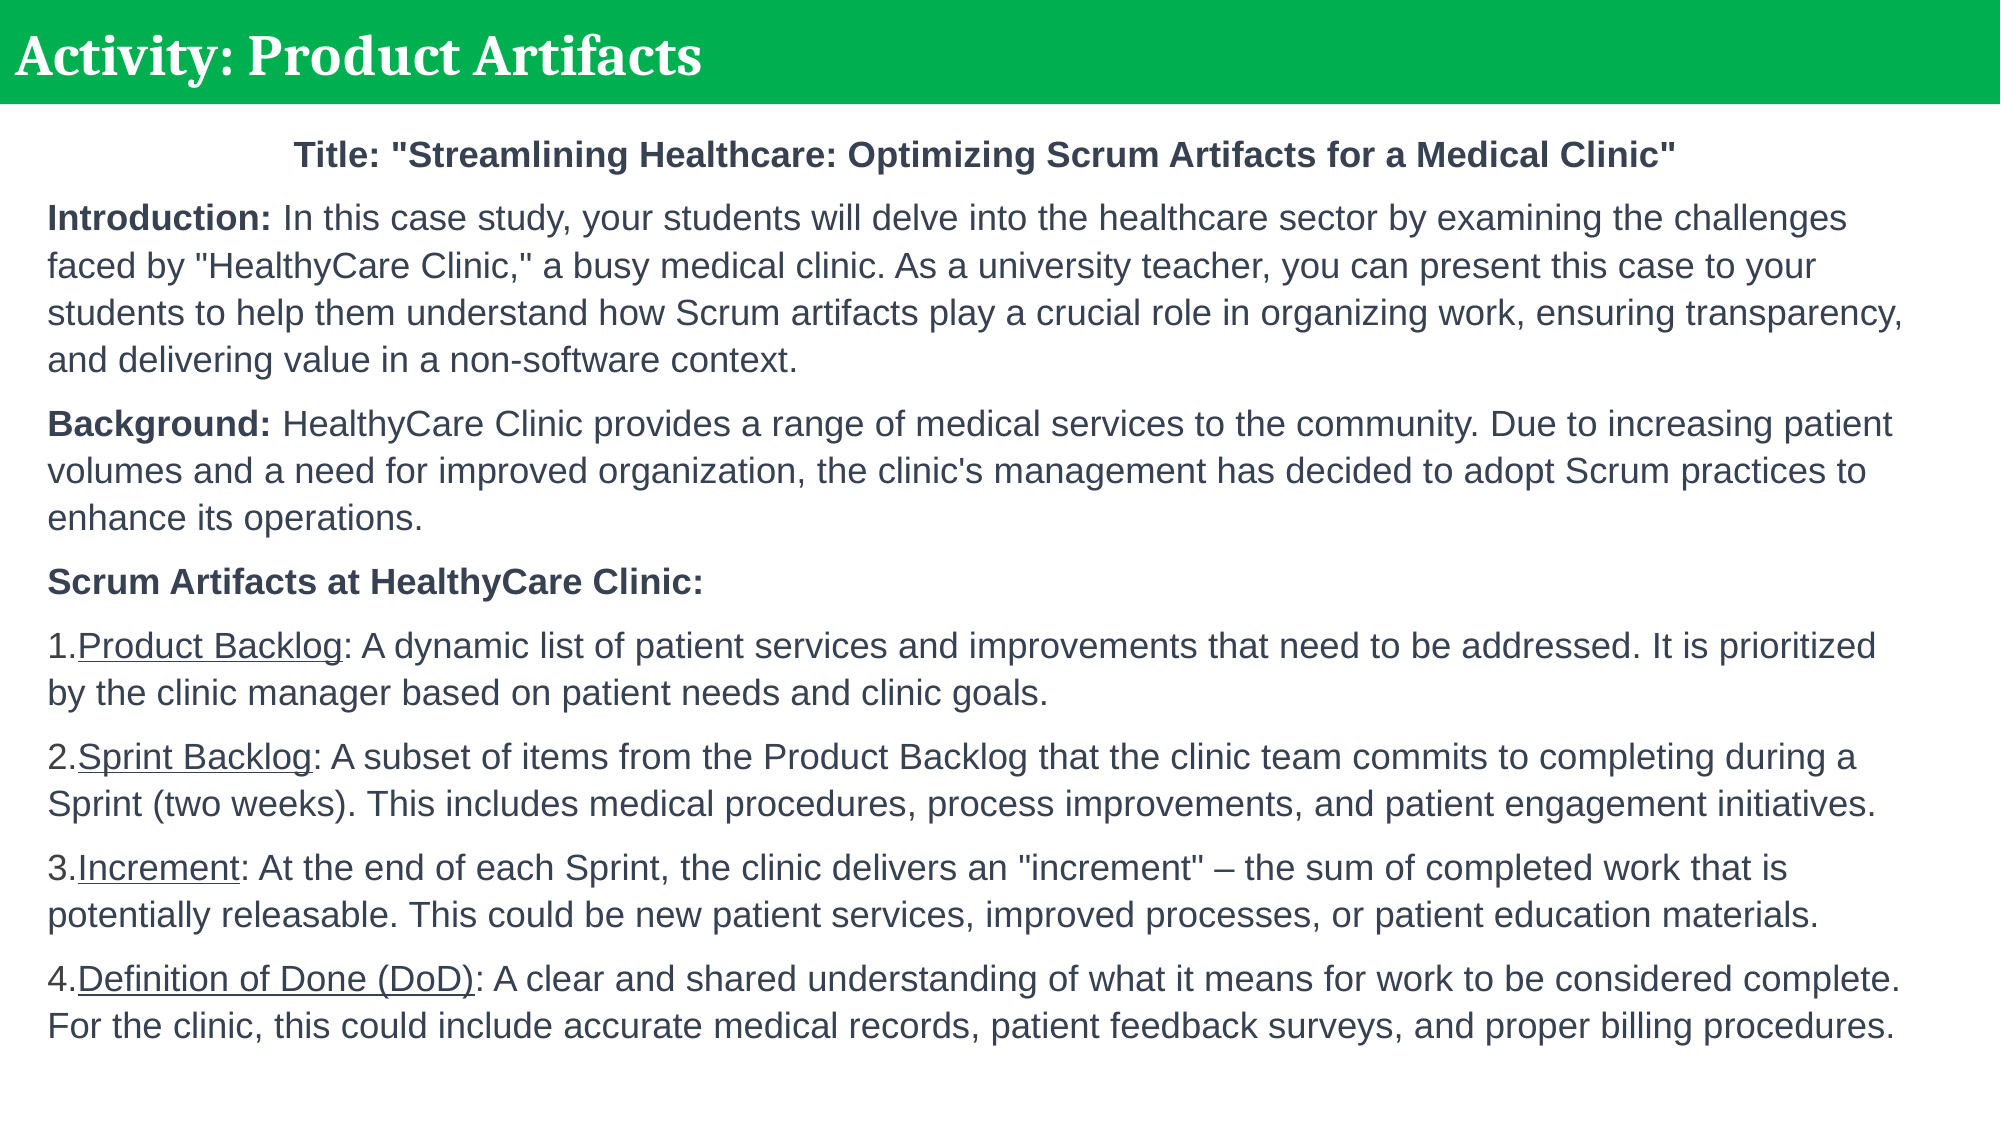

# Activity: Product Artifacts
Title: "Streamlining Healthcare: Optimizing Scrum Artifacts for a Medical Clinic"
Introduction: In this case study, your students will delve into the healthcare sector by examining the challenges faced by "HealthyCare Clinic," a busy medical clinic. As a university teacher, you can present this case to your students to help them understand how Scrum artifacts play a crucial role in organizing work, ensuring transparency, and delivering value in a non-software context.
Background: HealthyCare Clinic provides a range of medical services to the community. Due to increasing patient volumes and a need for improved organization, the clinic's management has decided to adopt Scrum practices to enhance its operations.
Scrum Artifacts at HealthyCare Clinic:
Product Backlog: A dynamic list of patient services and improvements that need to be addressed. It is prioritized by the clinic manager based on patient needs and clinic goals.
Sprint Backlog: A subset of items from the Product Backlog that the clinic team commits to completing during a Sprint (two weeks). This includes medical procedures, process improvements, and patient engagement initiatives.
Increment: At the end of each Sprint, the clinic delivers an "increment" – the sum of completed work that is potentially releasable. This could be new patient services, improved processes, or patient education materials.
Definition of Done (DoD): A clear and shared understanding of what it means for work to be considered complete. For the clinic, this could include accurate medical records, patient feedback surveys, and proper billing procedures.